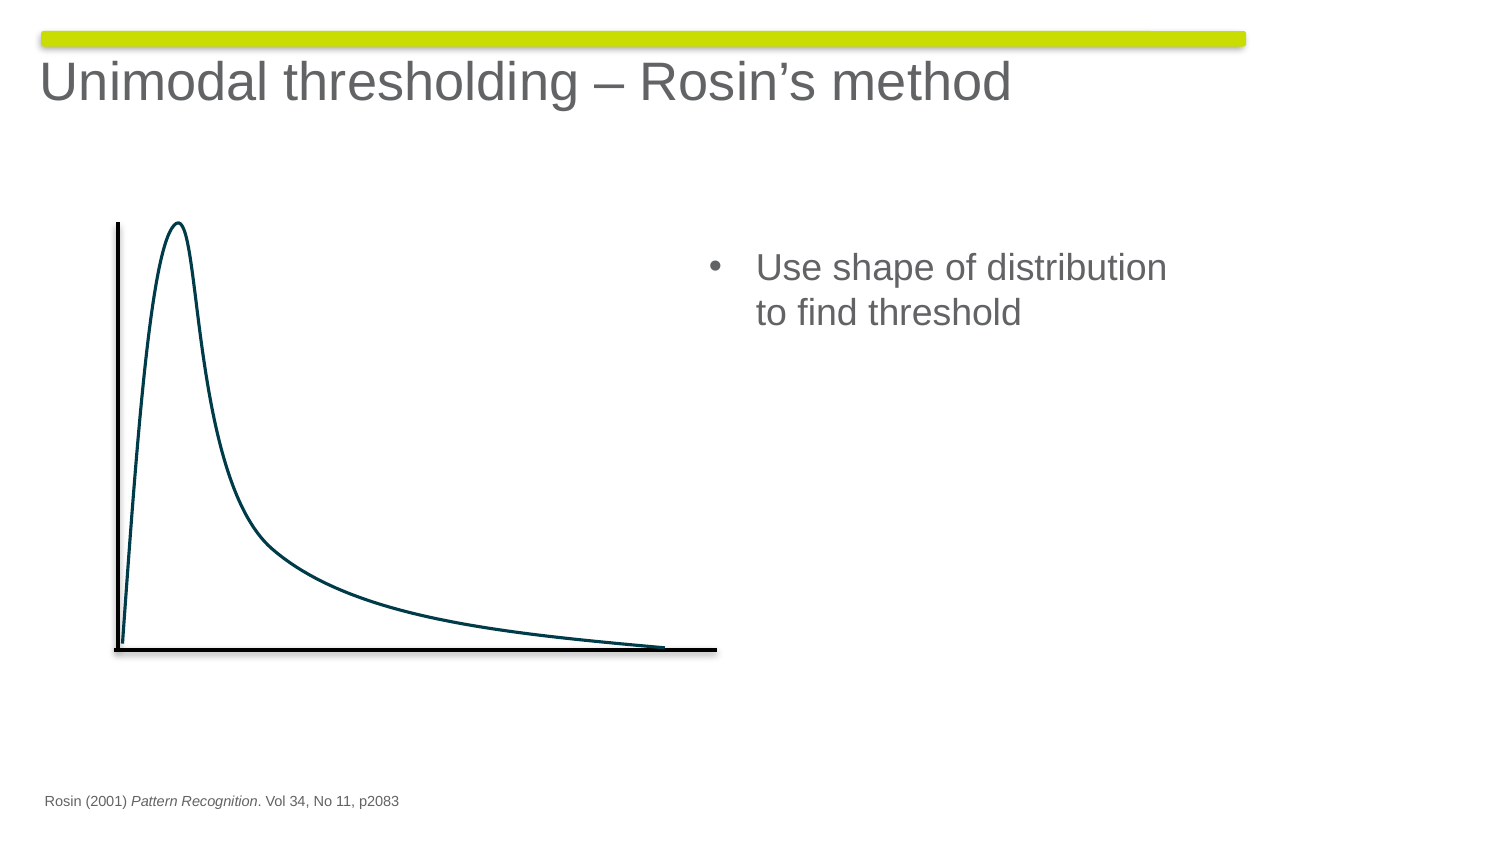

Unimodal thresholding – Rosin’s method

Use shape of distribution to find threshold
Rosin (2001) Pattern Recognition. Vol 34, No 11, p2083